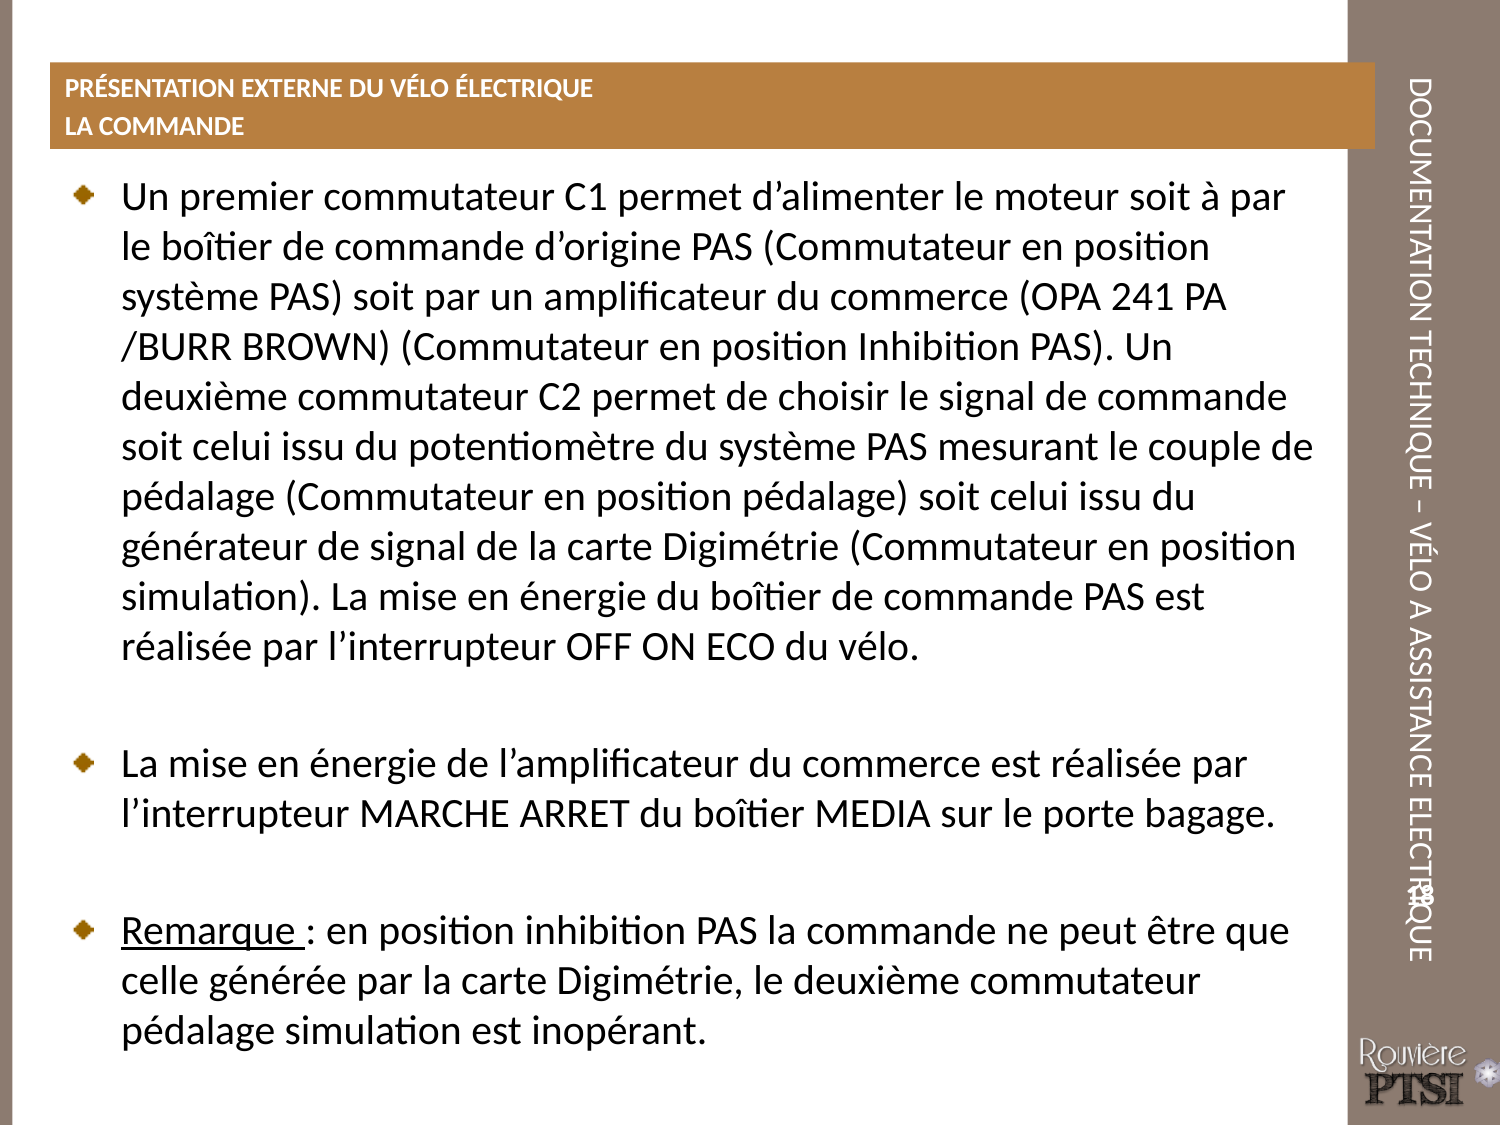

Présentation externe du vélo électrique
La commande
Un premier commutateur C1 permet d’alimenter le moteur soit à par le boîtier de commande d’origine PAS (Commutateur en position système PAS) soit par un amplificateur du commerce (OPA 241 PA /BURR BROWN) (Commutateur en position Inhibition PAS). Un deuxième commutateur C2 permet de choisir le signal de commande soit celui issu du potentiomètre du système PAS mesurant le couple de pédalage (Commutateur en position pédalage) soit celui issu du générateur de signal de la carte Digimétrie (Commutateur en position simulation). La mise en énergie du boîtier de commande PAS est réalisée par l’interrupteur OFF ON ECO du vélo.

La mise en énergie de l’amplificateur du commerce est réalisée par l’interrupteur MARCHE ARRET du boîtier MEDIA sur le porte bagage.

Remarque : en position inhibition PAS la commande ne peut être que celle générée par la carte Digimétrie, le deuxième commutateur pédalage simulation est inopérant.

18